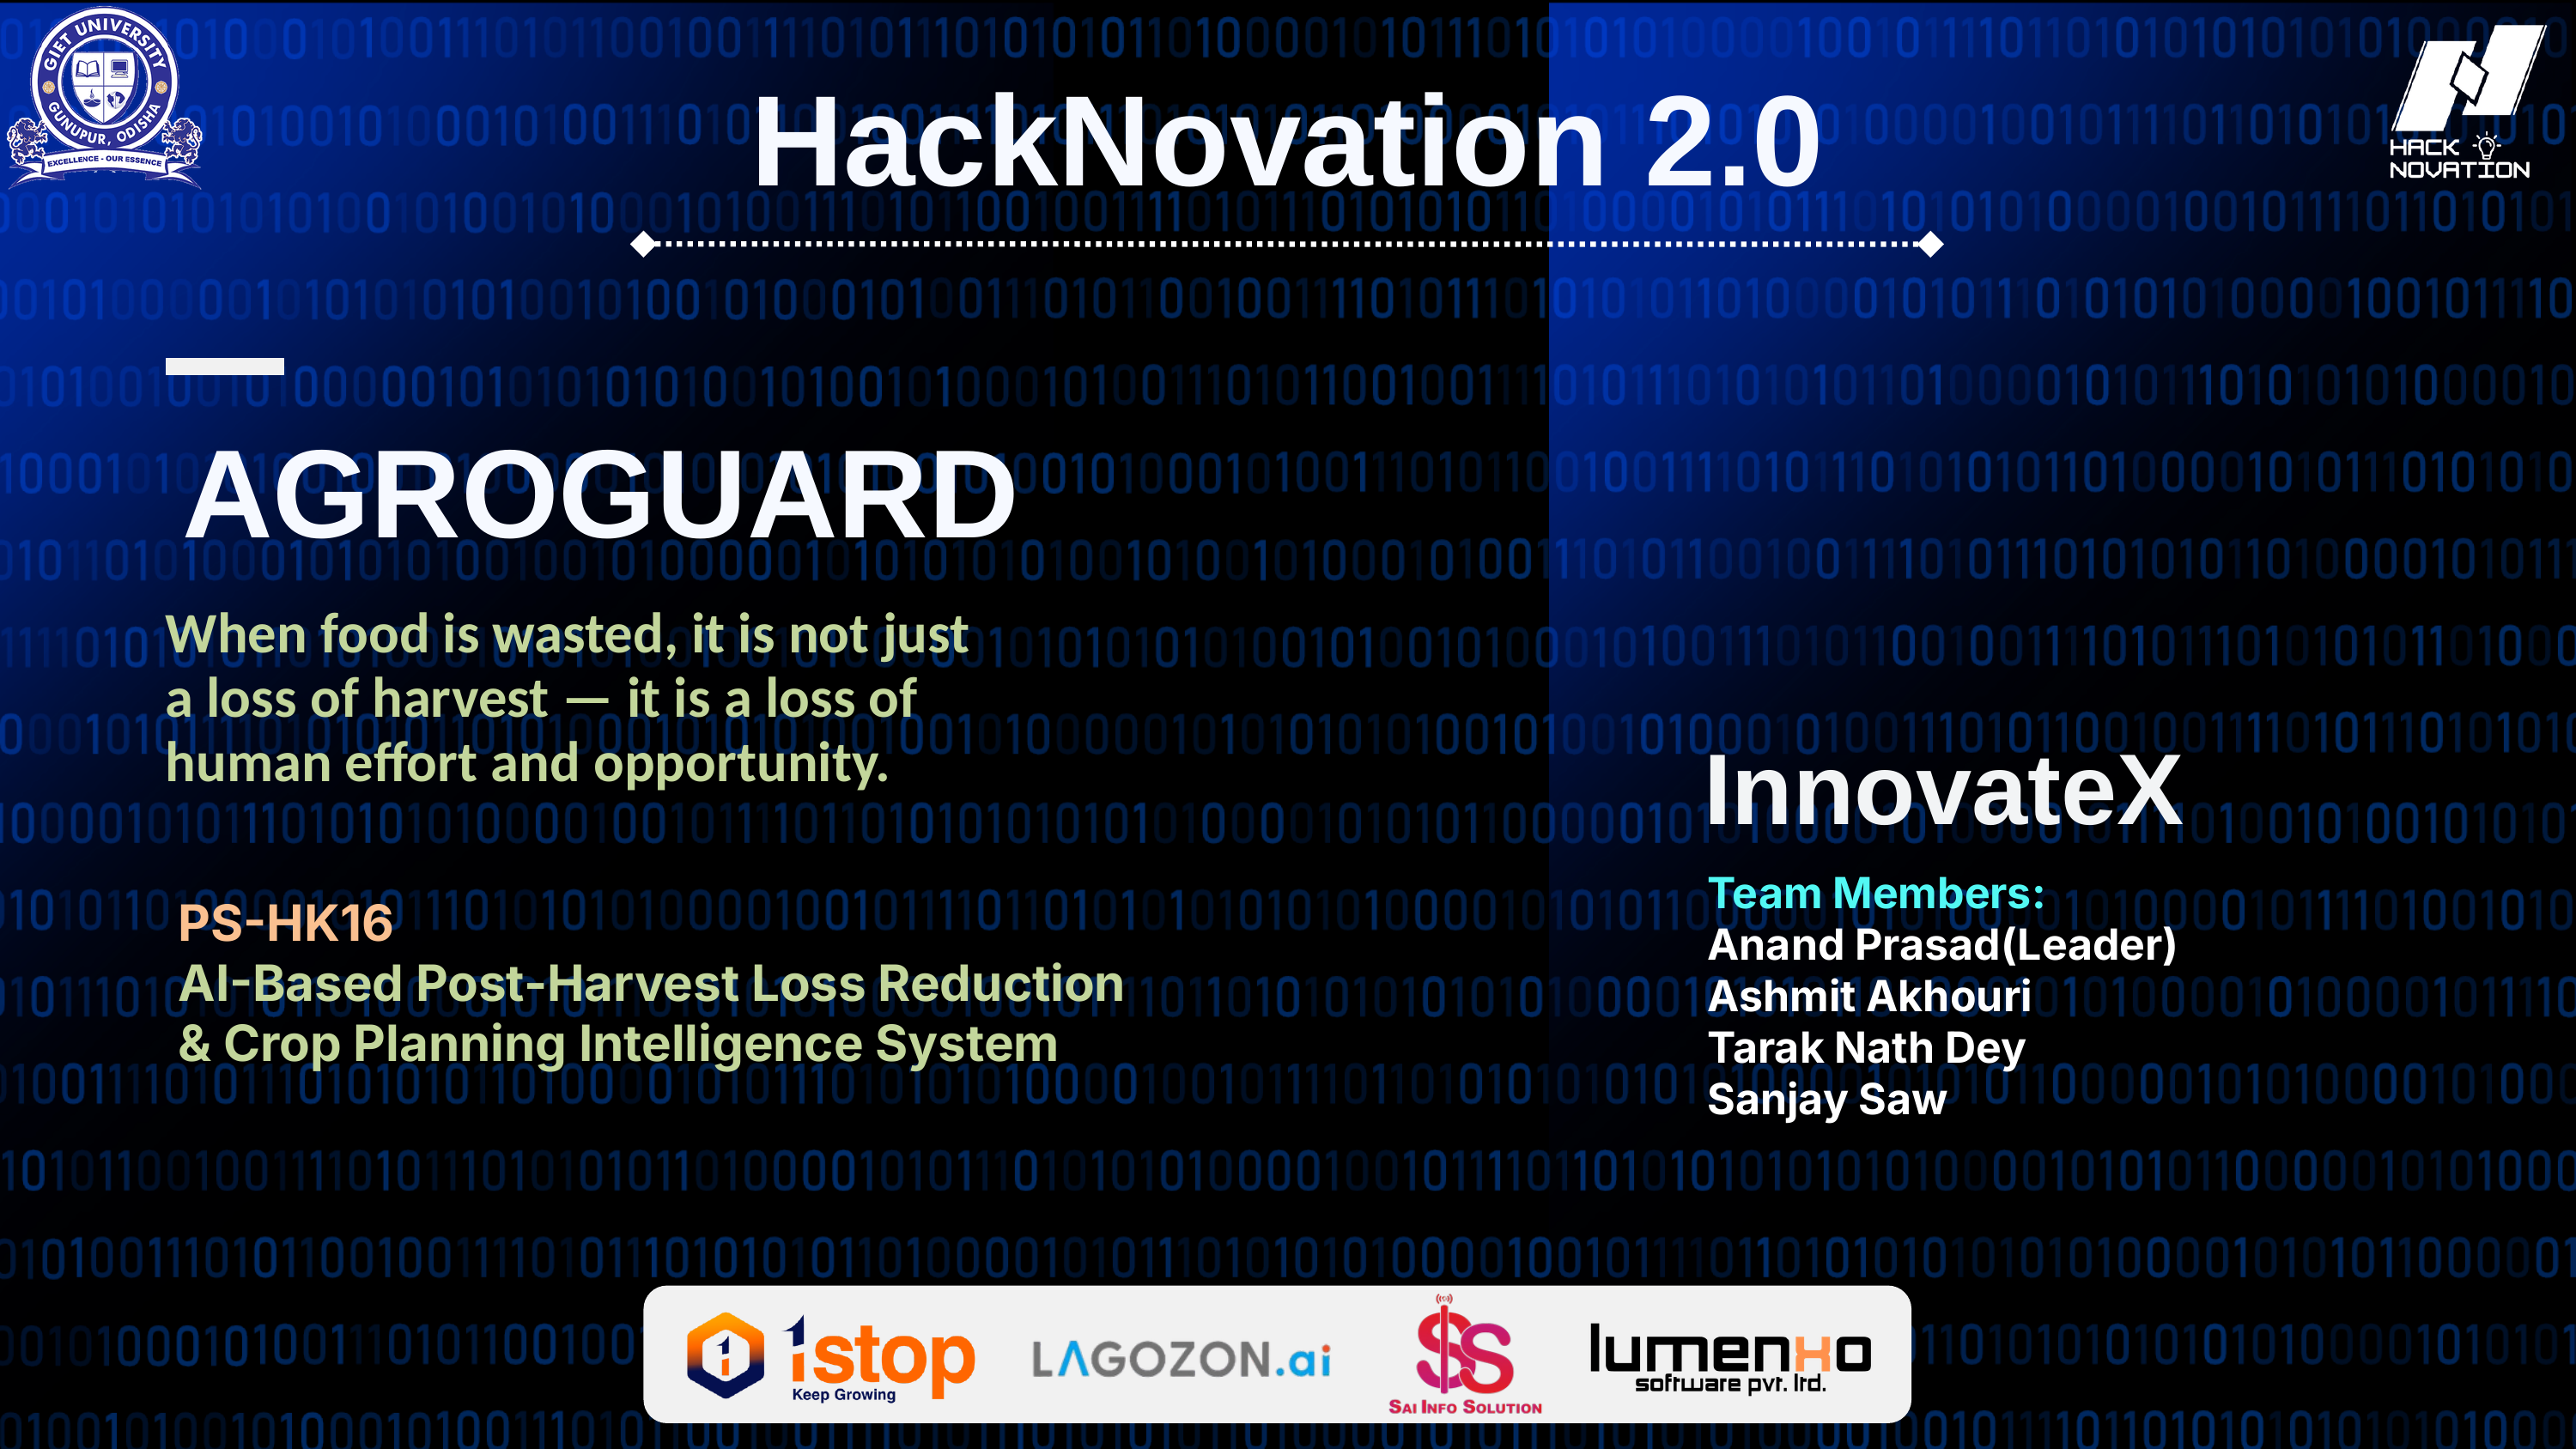

HackNovation 2.0

 AGROGUARD
When food is wasted, it is not just a loss of harvest — it is a loss of human effort and opportunity.
InnovateX
Team Members:
Anand Prasad(Leader)
Ashmit Akhouri
Tarak Nath Dey
Sanjay Saw
PS-HK16
AI-Based Post-Harvest Loss Reduction & Crop Planning Intelligence System